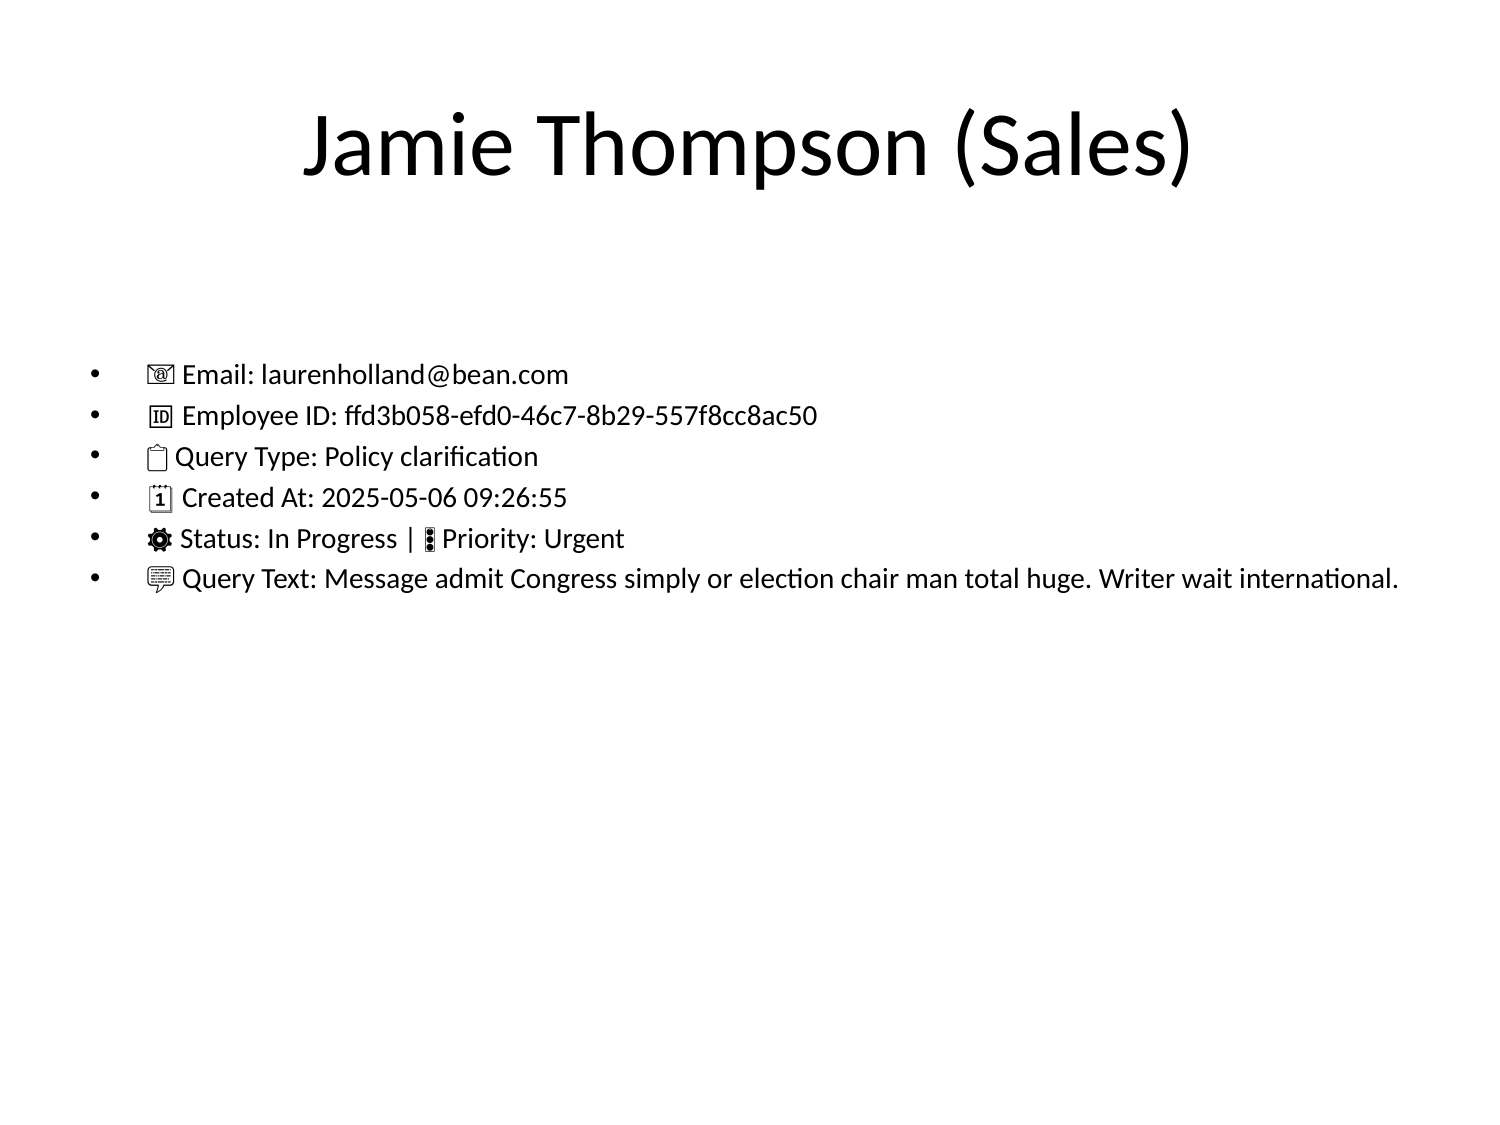

# Jamie Thompson (Sales)

📧 Email: laurenholland@bean.com
🆔 Employee ID: ffd3b058-efd0-46c7-8b29-557f8cc8ac50
📋 Query Type: Policy clarification
🗓 Created At: 2025-05-06 09:26:55
⚙ Status: In Progress | 🚦 Priority: Urgent
💬 Query Text: Message admit Congress simply or election chair man total huge. Writer wait international.